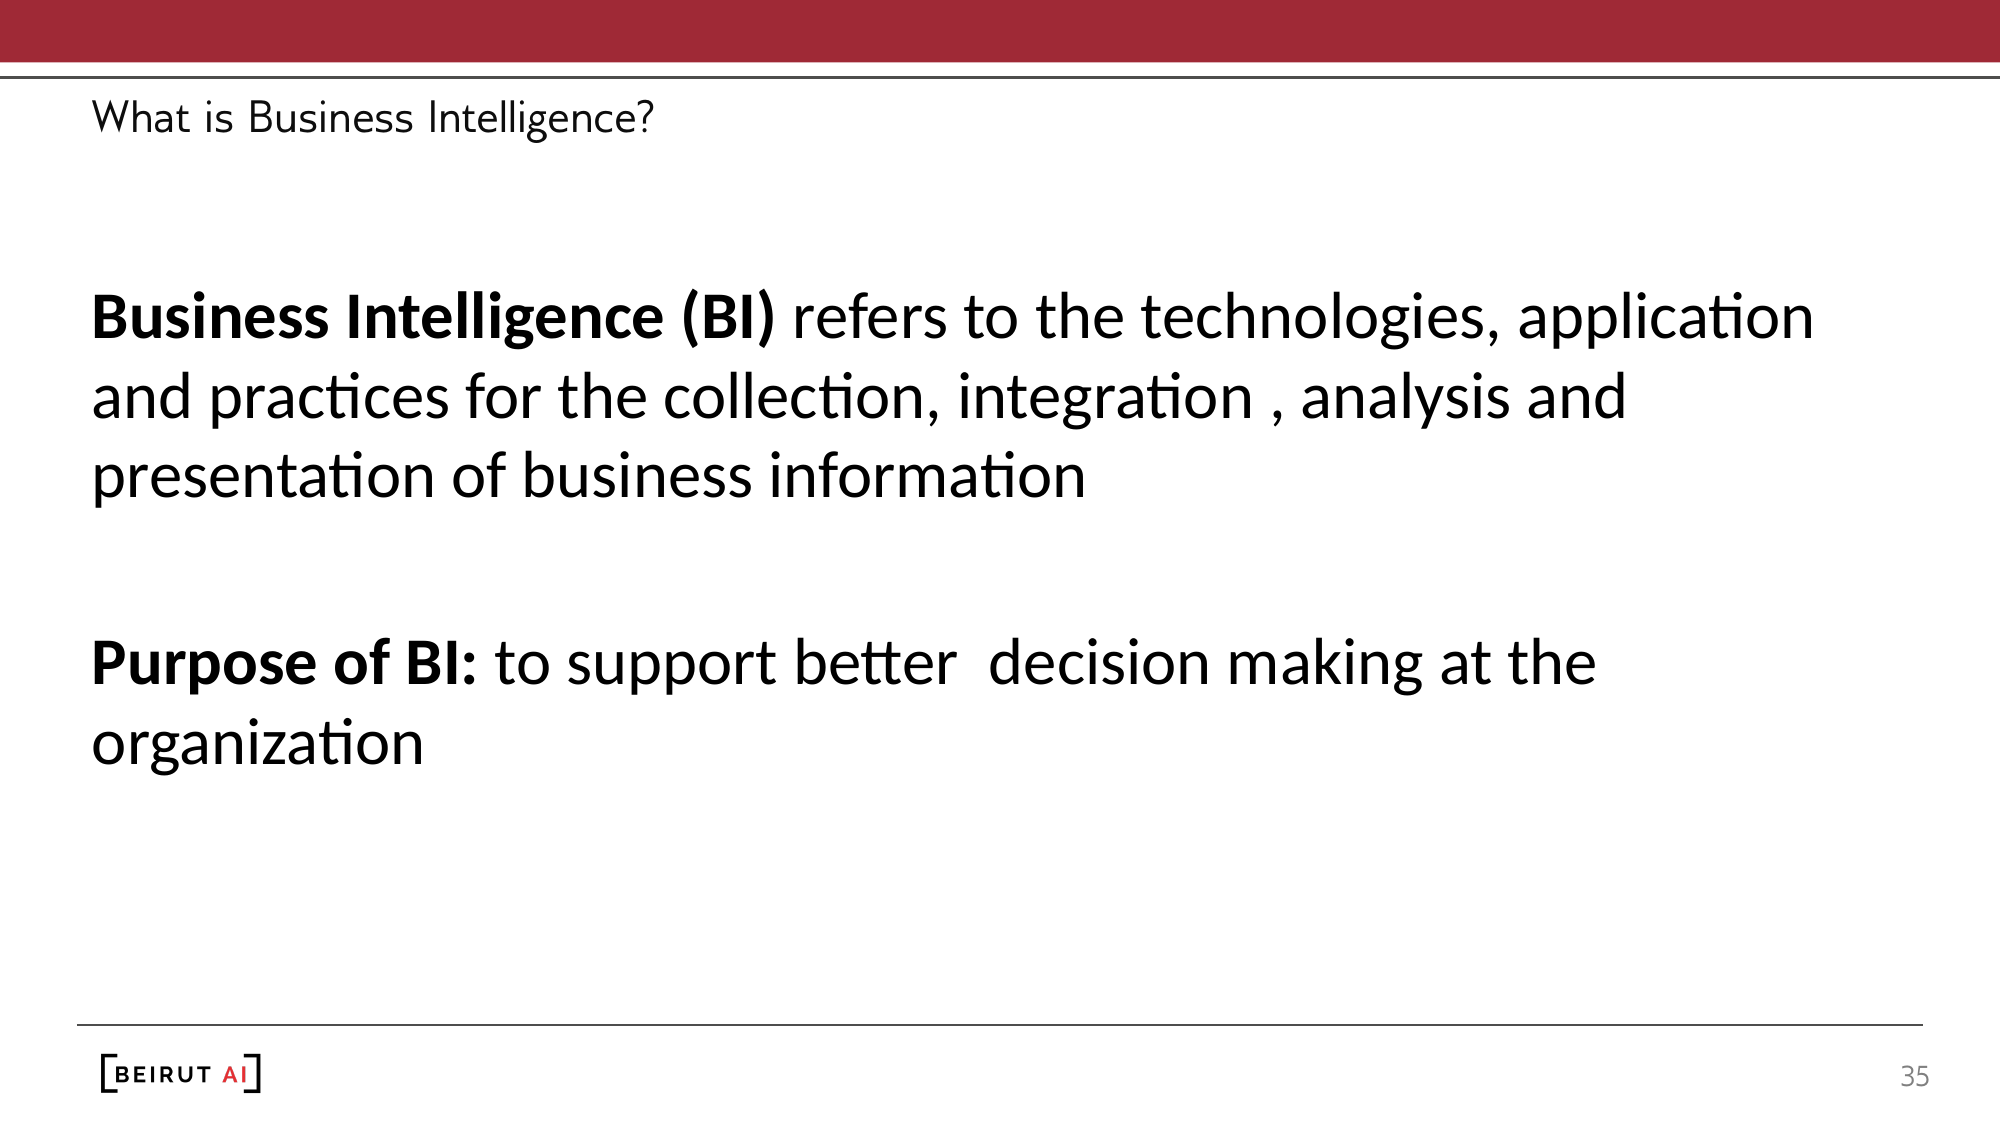

# What is Business Intelligence?
Business Intelligence (BI) refers to the technologies, application and practices for the collection, integration , analysis and presentation of business information

Purpose of BI: to support better  decision making at the organization